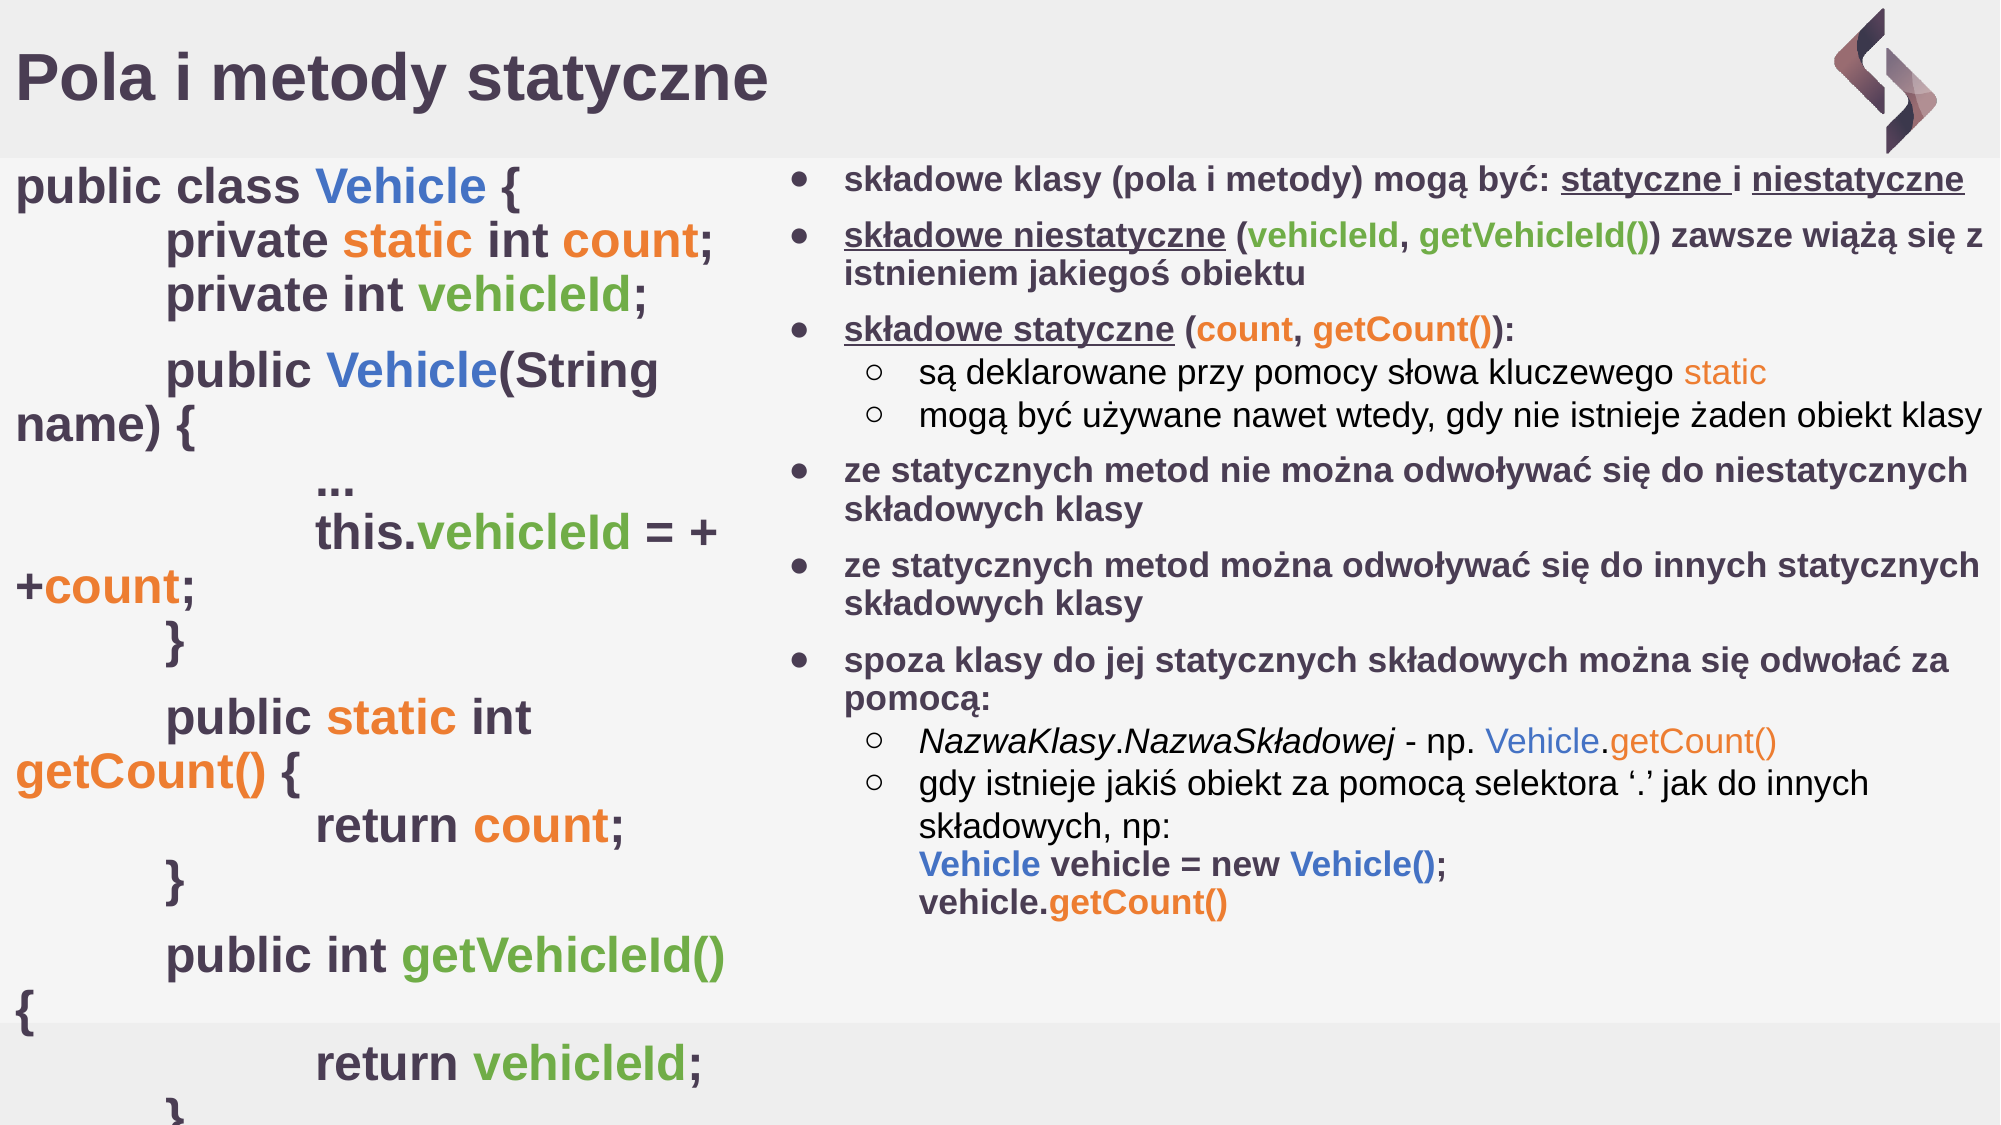

# Pola i metody statyczne
public class Vehicle {
	private static int count;
	private int vehicleId;

	public Vehicle(String name) {
     		...
    		this.vehicleId = ++count;
	}

	public static int getCount() {
    		return count;
	}

	public int getVehicleId() {
    		return vehicleId;
	}

składowe klasy (pola i metody) mogą być: statyczne i niestatyczne

składowe niestatyczne (vehicleId, getVehicleId()) zawsze wiążą się z istnieniem jakiegoś obiektu

składowe statyczne (count, getCount()):
są deklarowane przy pomocy słowa kluczewego static
mogą być używane nawet wtedy, gdy nie istnieje żaden obiekt klasy

ze statycznych metod nie można odwoływać się do niestatycznych składowych klasy

ze statycznych metod można odwoływać się do innych statycznych składowych klasy

spoza klasy do jej statycznych składowych można się odwołać za pomocą:
NazwaKlasy.NazwaSkładowej - np. Vehicle.getCount()
gdy istnieje jakiś obiekt za pomocą selektora ‘.’ jak do innych składowych, np:
Vehicle vehicle = new Vehicle();
vehicle.getCount()